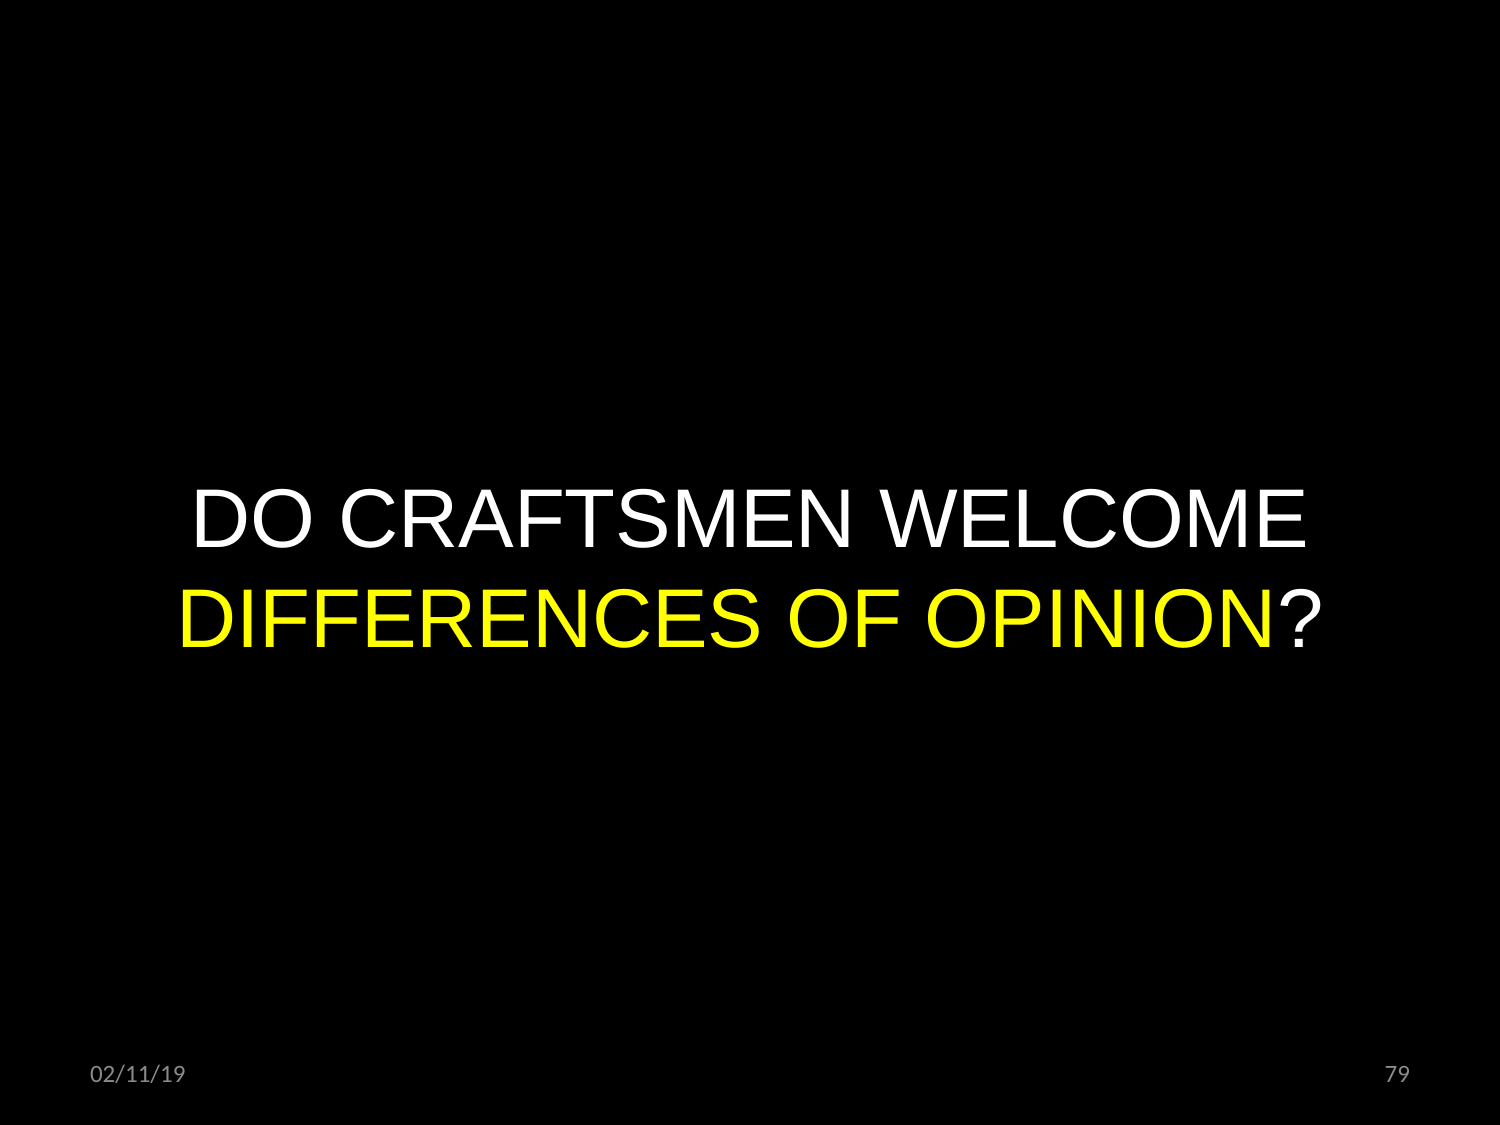

DO CRAFTSMEN WELCOME DIFFERENCES OF OPINION?
02/11/19
79